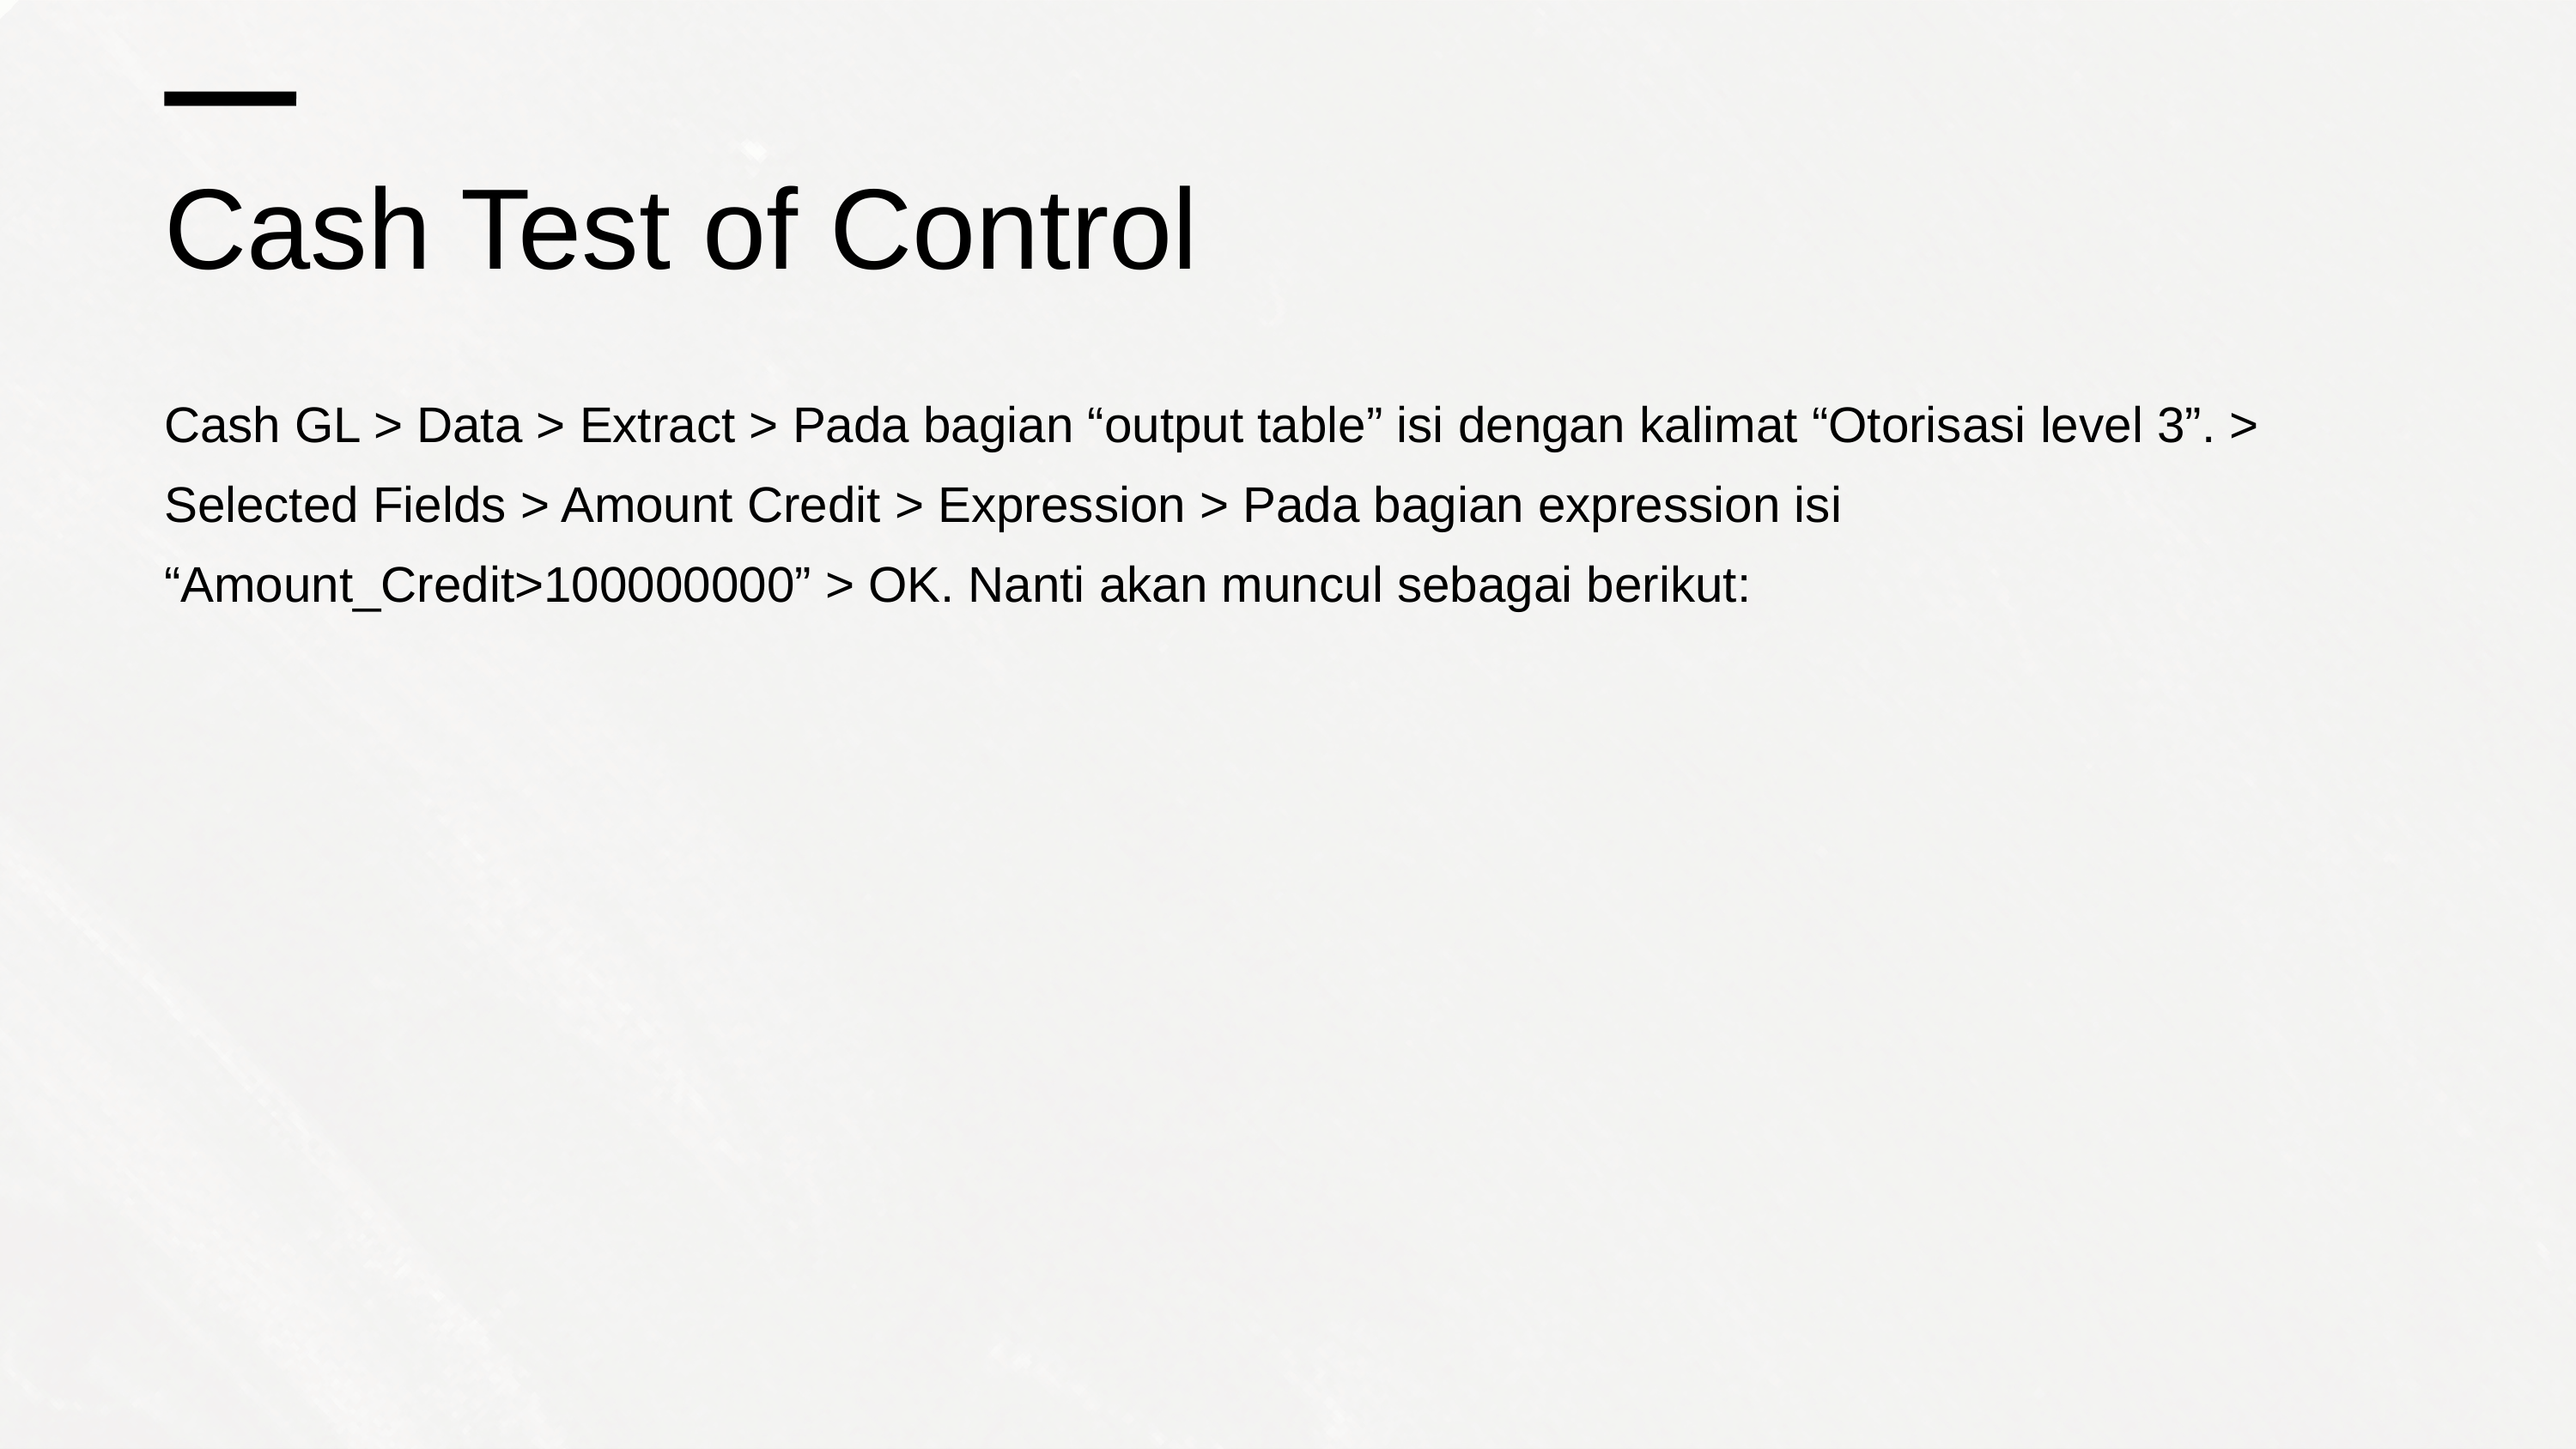

Cash Test of Control
Cash GL > Data > Extract > Pada bagian “output table” isi dengan kalimat “Otorisasi level 3”. > Selected Fields > Amount Credit > Expression > Pada bagian expression isi “Amount_Credit>100000000” > OK. Nanti akan muncul sebagai berikut: